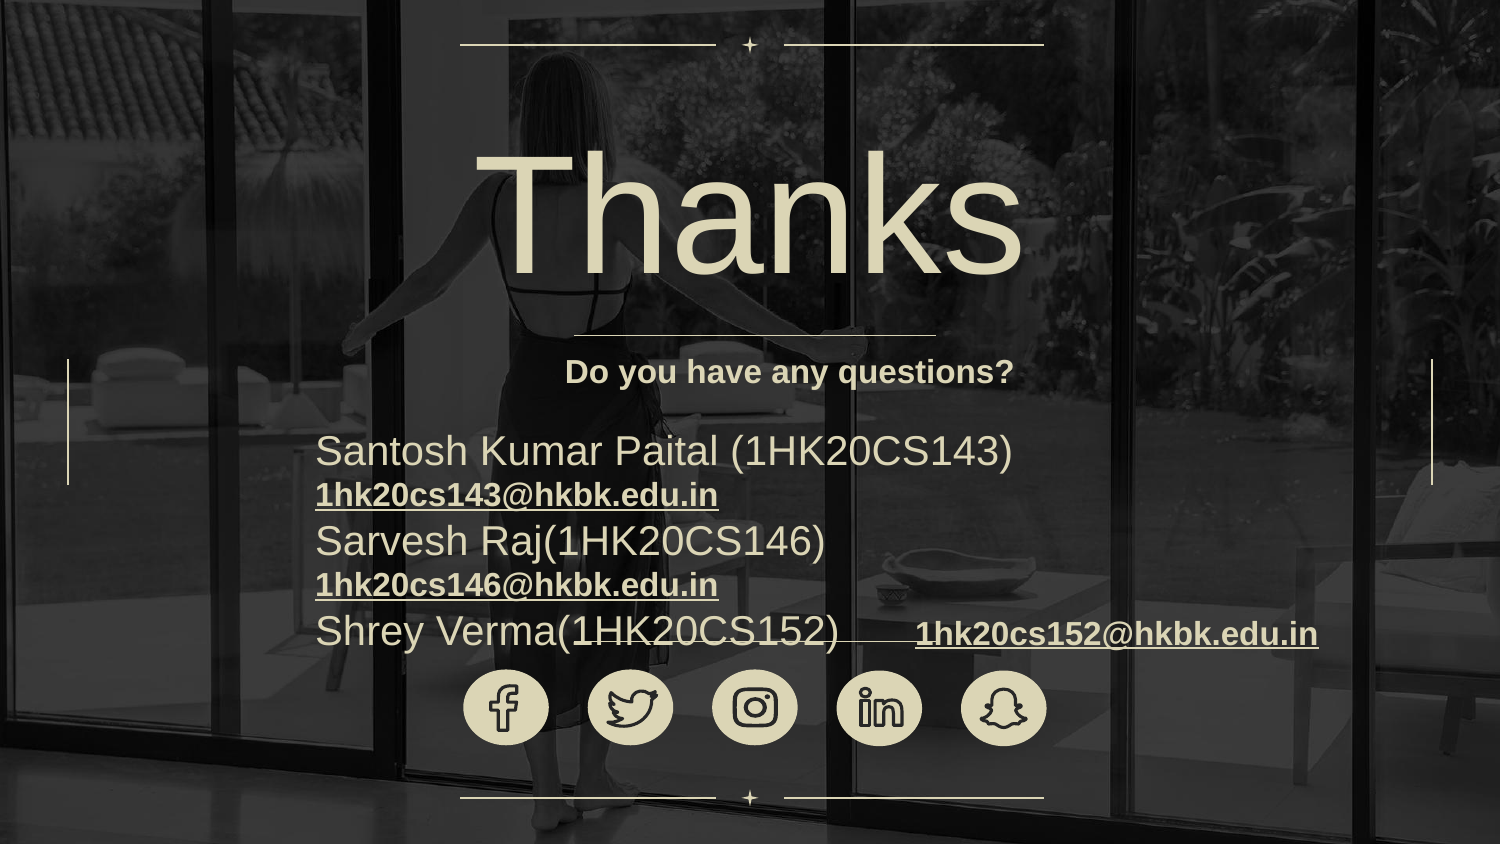

Thanks
                           Do you have any questions?
Santosh Kumar Paital (1HK20CS143)	1hk20cs143@hkbk.edu.in
Sarvesh Raj(1HK20CS146)	   1hk20cs146@hkbk.edu.in
Shrey Verma(1HK20CS152)	1hk20cs152@hkbk.edu.in